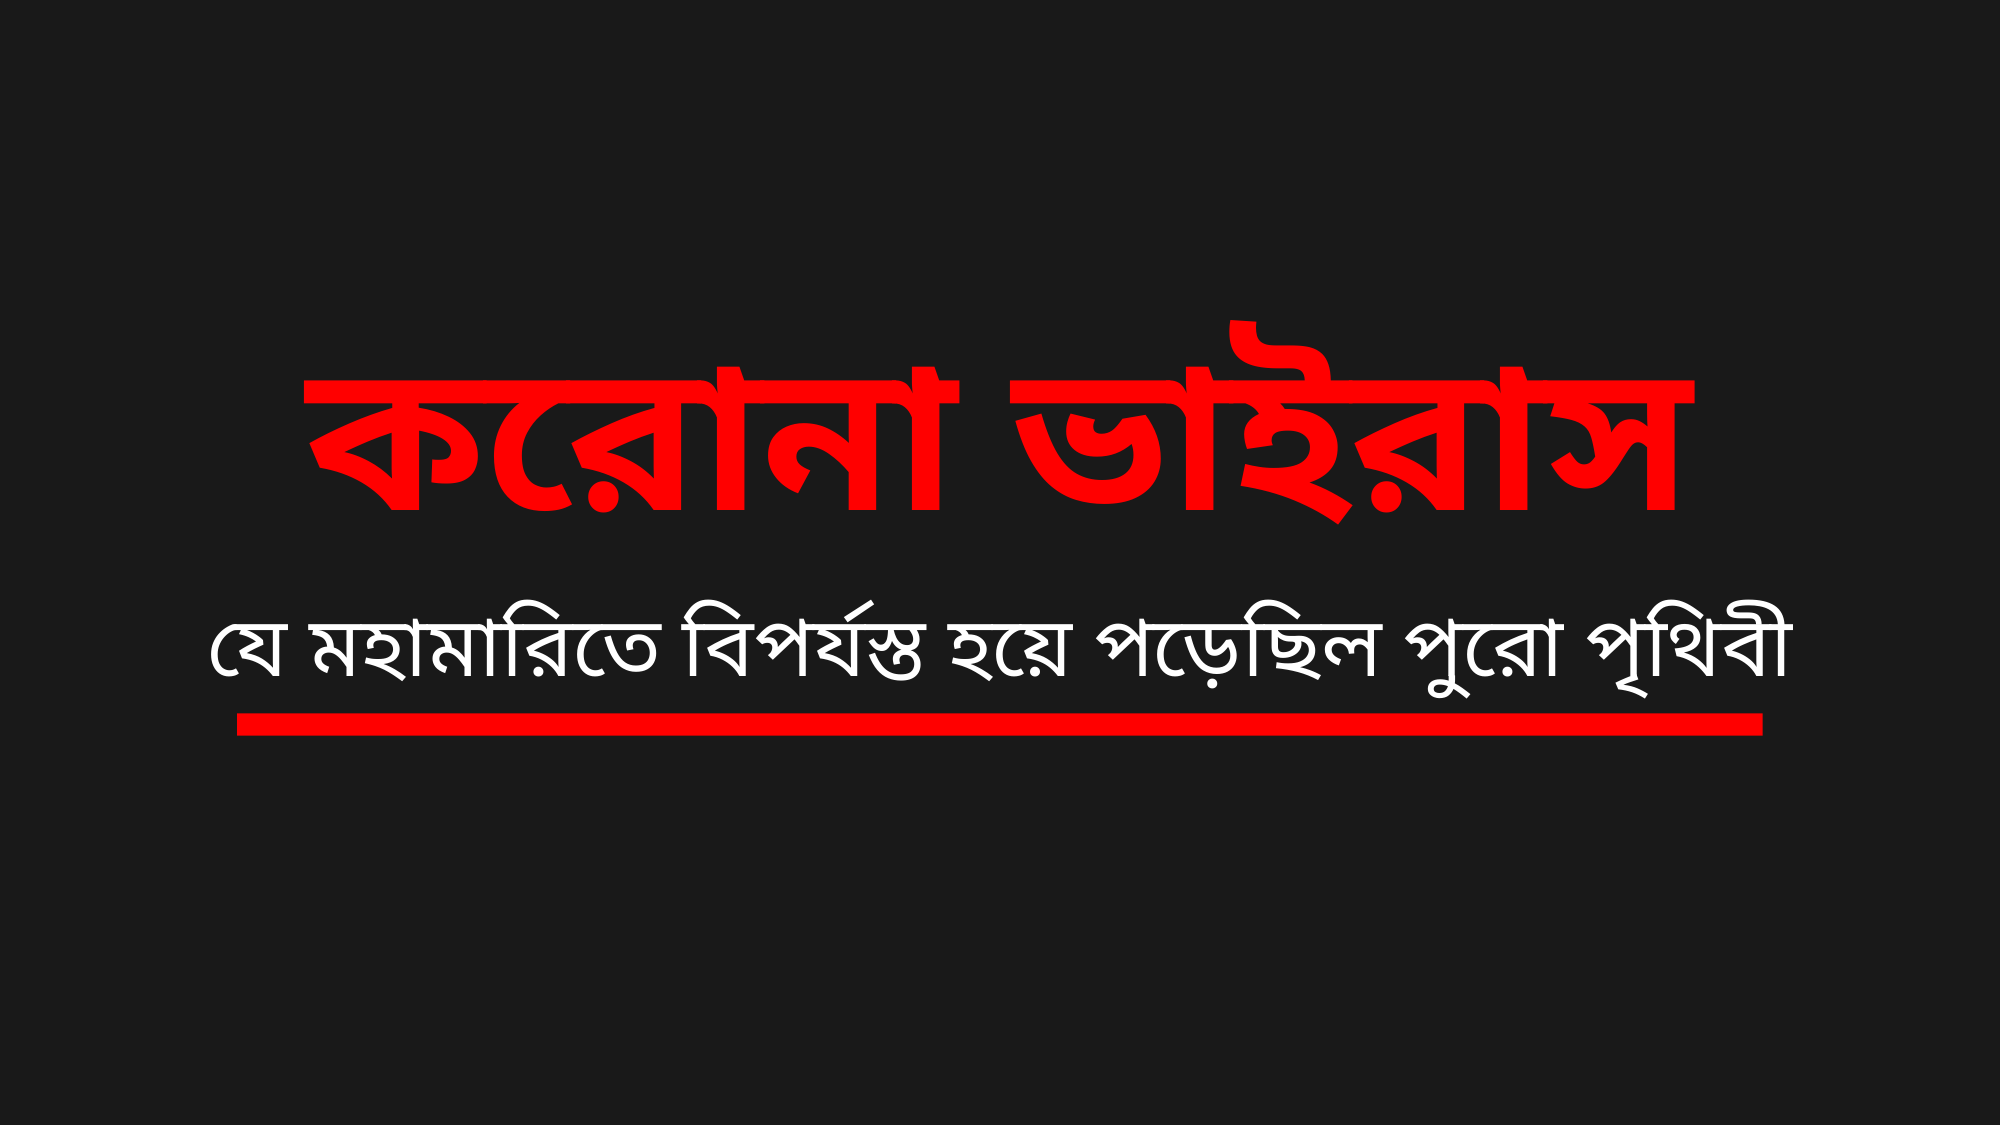

করোনা ভাইরাস
যে মহামারিতে বিপর্যস্ত হয়ে পড়েছিল পুরো পৃথিবী